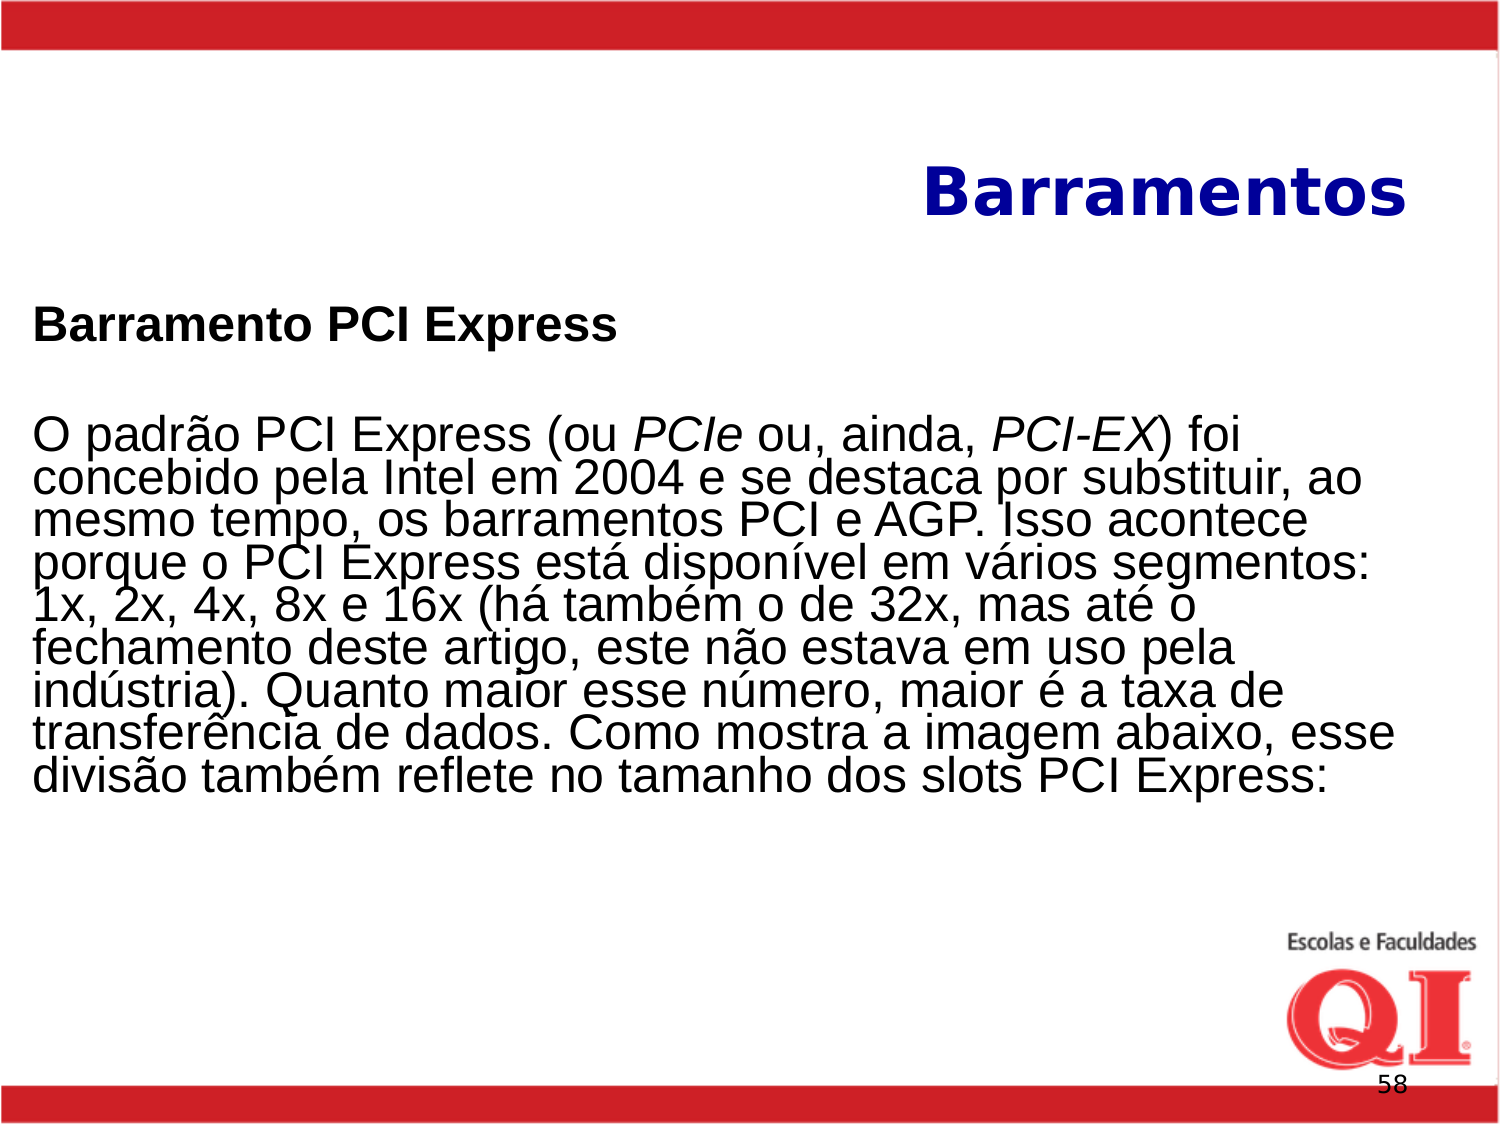

# Barramentos
Barramento PCI Express

O padrão PCI Express (ou PCIe ou, ainda, PCI-EX) foi concebido pela Intel em 2004 e se destaca por substituir, ao mesmo tempo, os barramentos PCI e AGP. Isso acontece porque o PCI Express está disponível em vários segmentos: 1x, 2x, 4x, 8x e 16x (há também o de 32x, mas até o fechamento deste artigo, este não estava em uso pela indústria). Quanto maior esse número, maior é a taxa de transferência de dados. Como mostra a imagem abaixo, esse divisão também reflete no tamanho dos slots PCI Express:

58